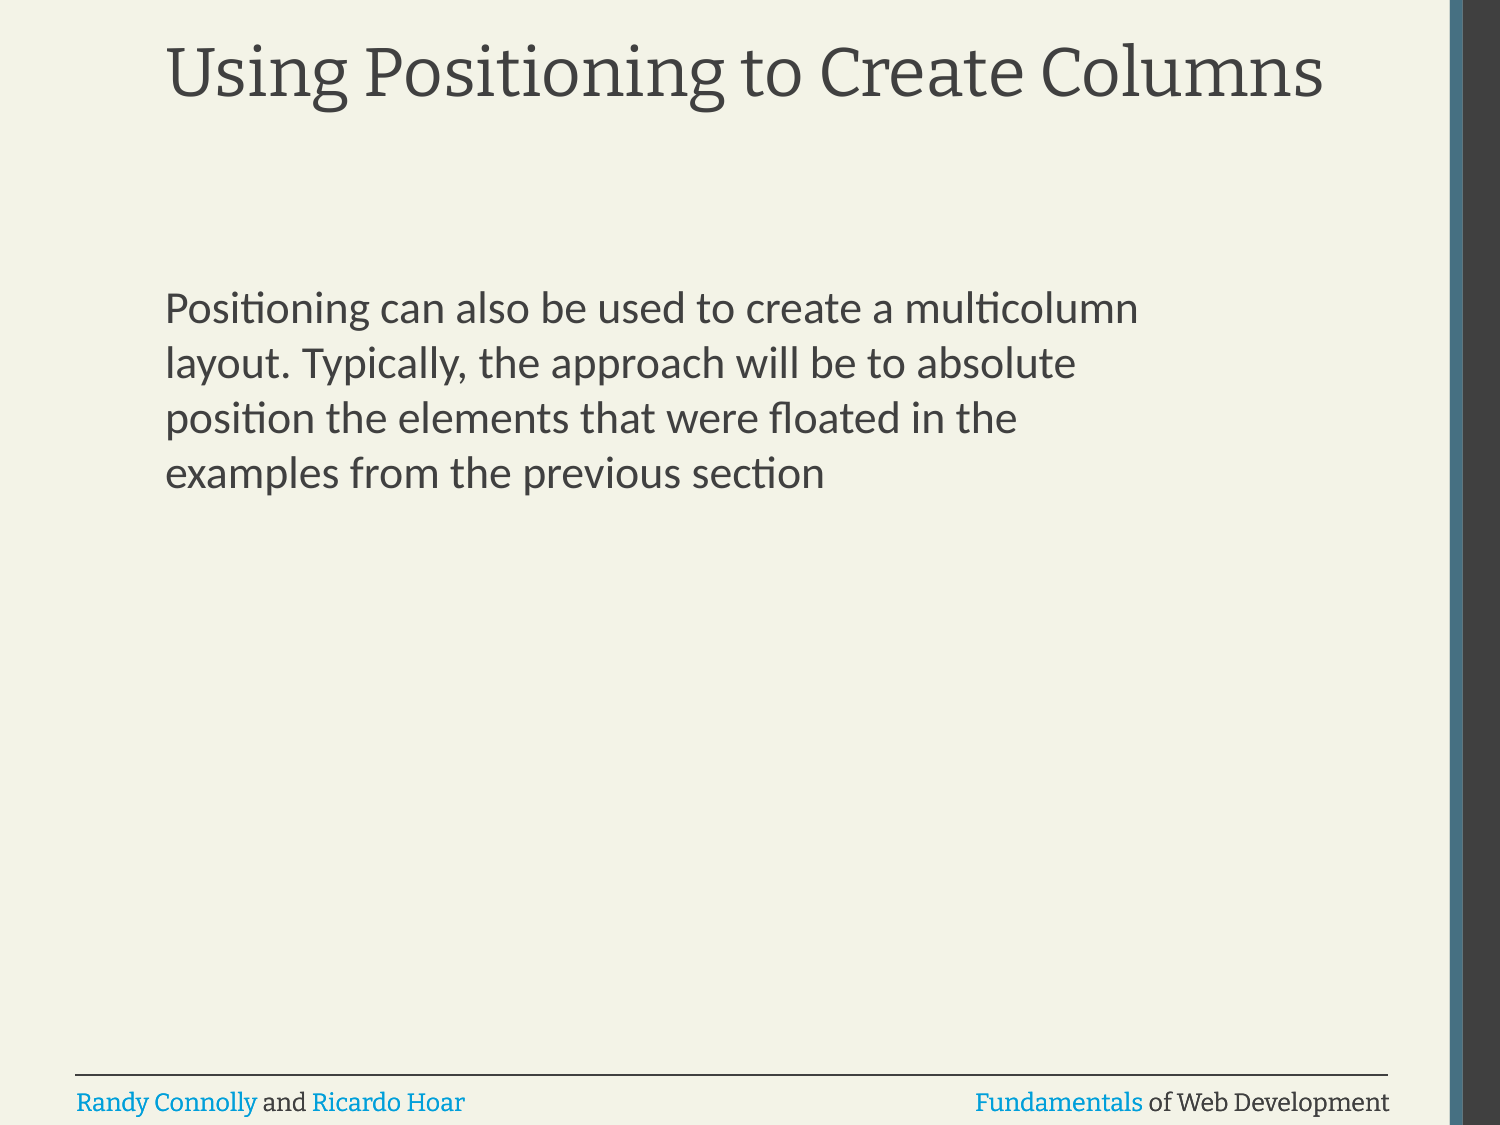

# Using Positioning to Create Columns

Positioning can also be used to create a multicolumn layout. Typically, the approach will be to absolute position the elements that were floated in the examples from the previous section